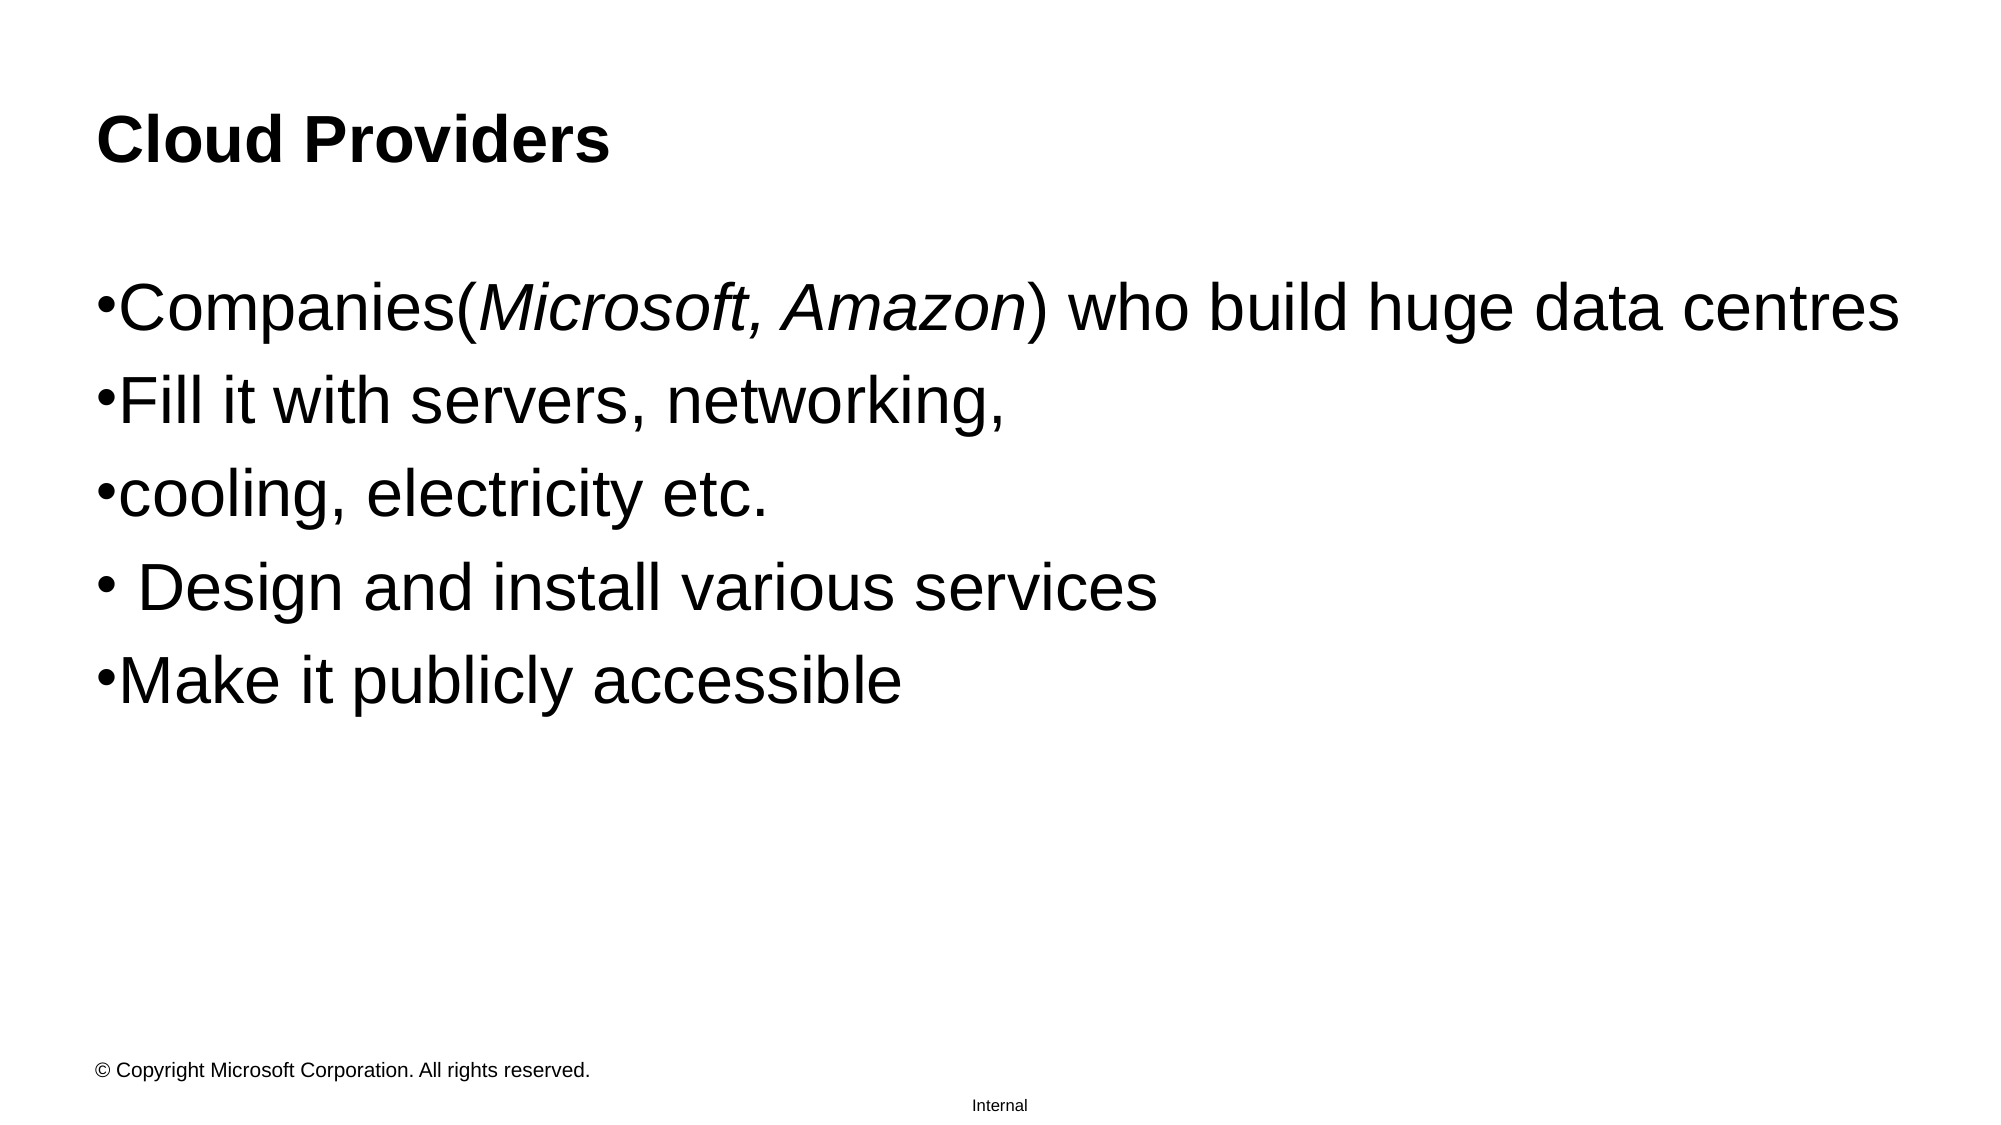

# Cloud Providers
Companies(Microsoft, Amazon) who build huge data centres
Fill it with servers, networking,
cooling, electricity etc.
 Design and install various services
Make it publicly accessible
© Copyright Microsoft Corporation. All rights reserved.